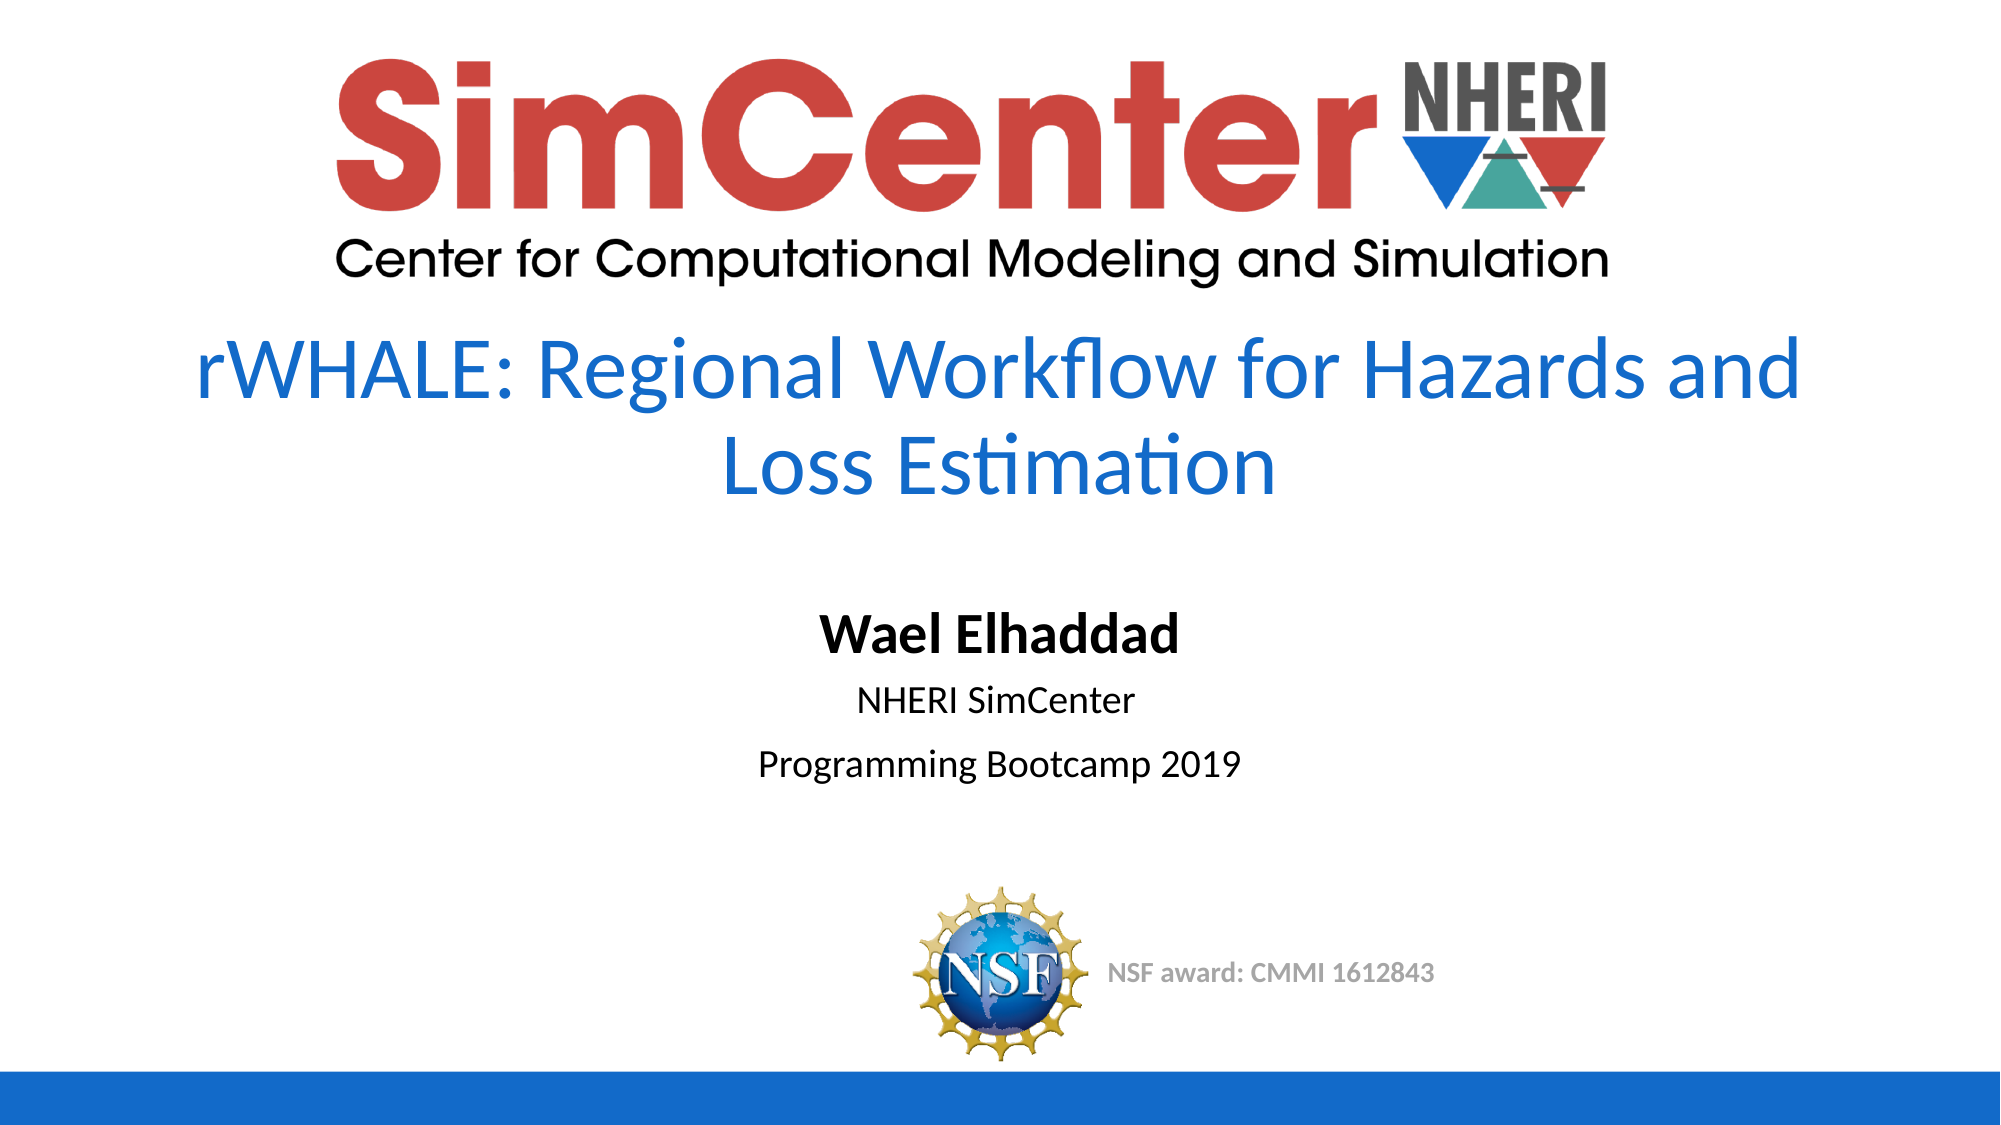

# rWHALE: Regional Workflow for Hazards and Loss Estimation
Wael Elhaddad
NHERI SimCenter
Programming Bootcamp 2019